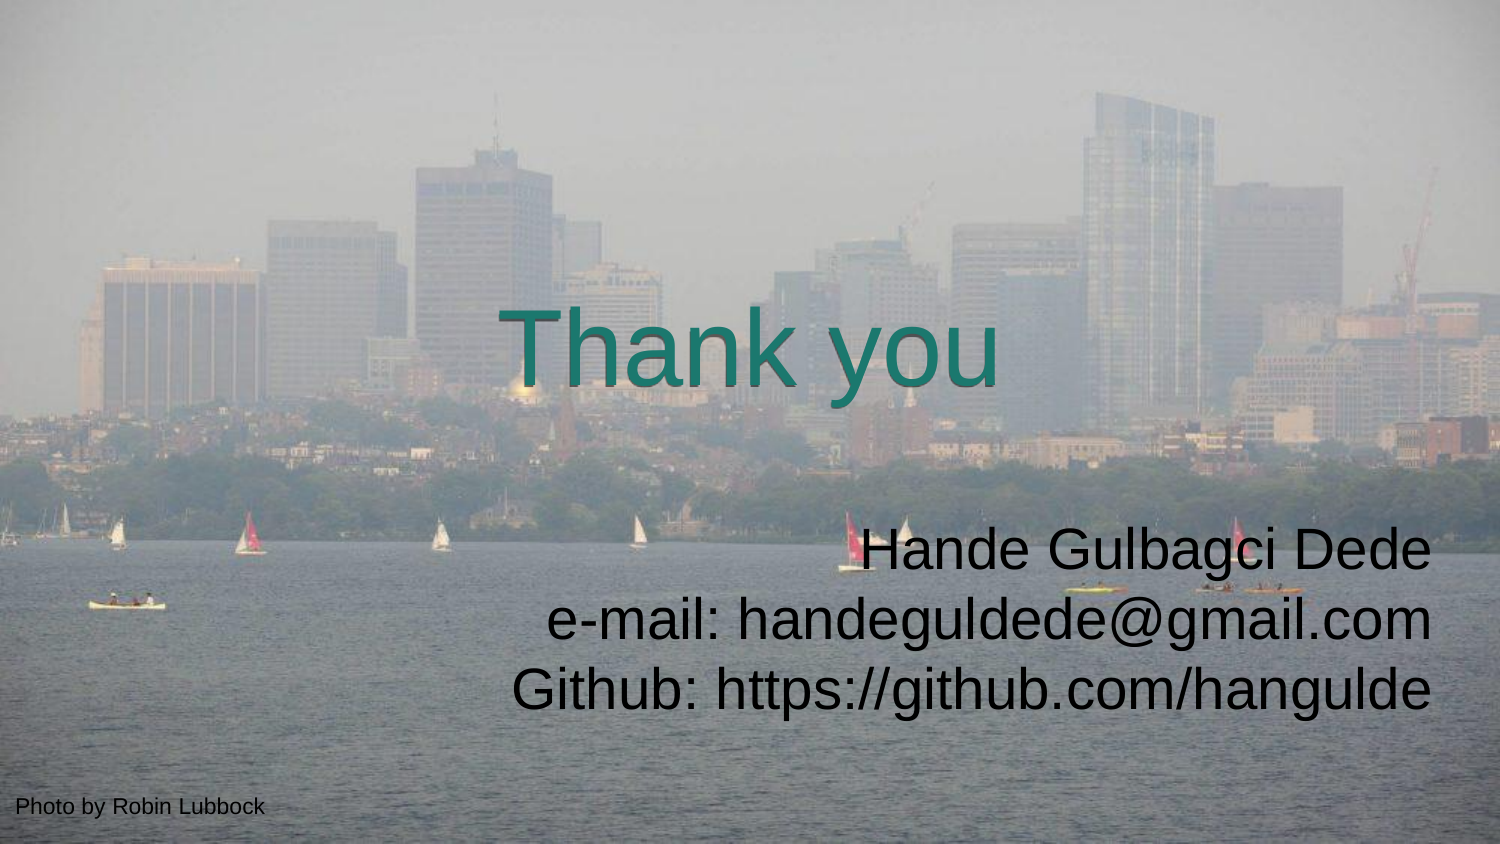

# Thank you
Hande Gulbagci Dede
e-mail: handeguldede@gmail.com
Github: https://github.com/hangulde

Photo by Robin Lubbock